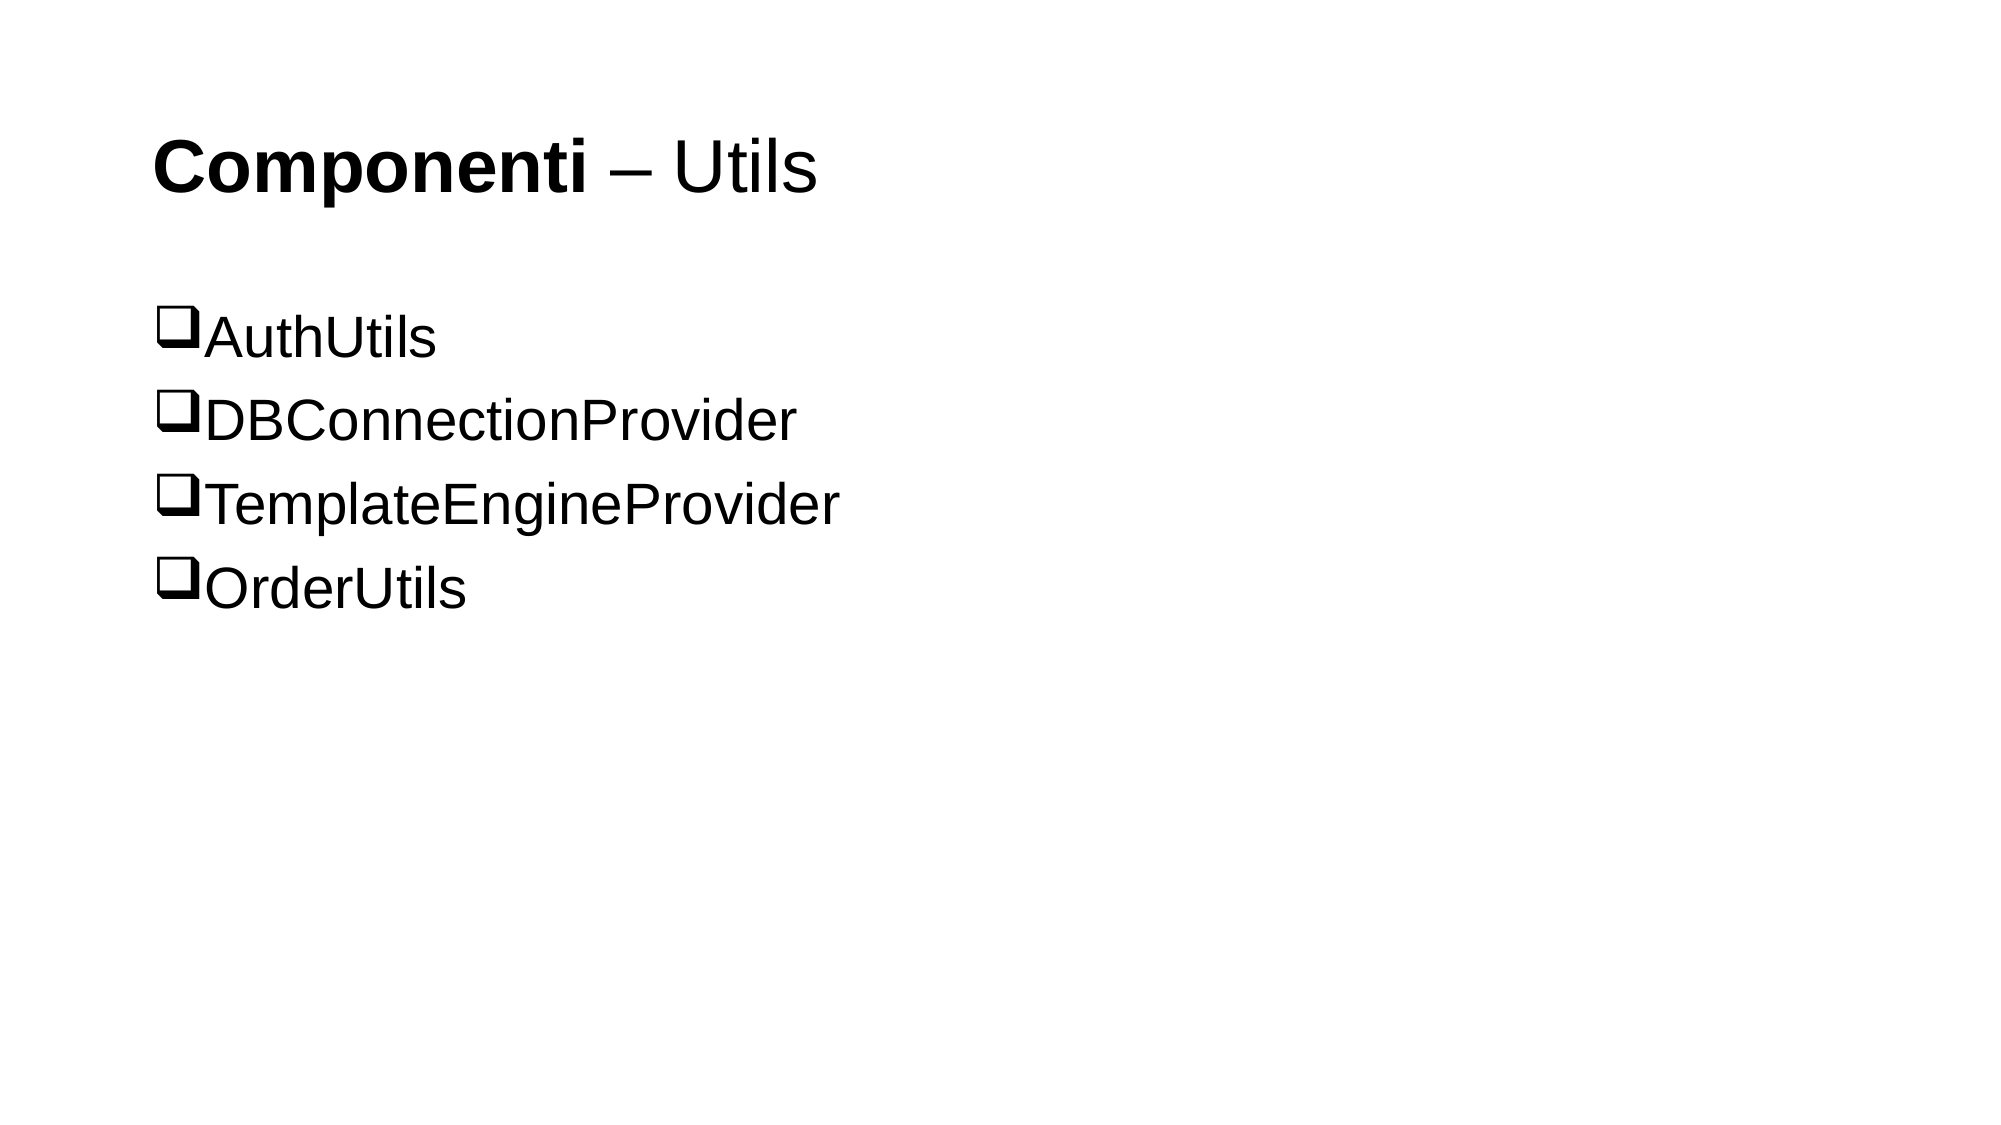

# Componenti – Utils
AuthUtils
DBConnectionProvider
TemplateEngineProvider
OrderUtils